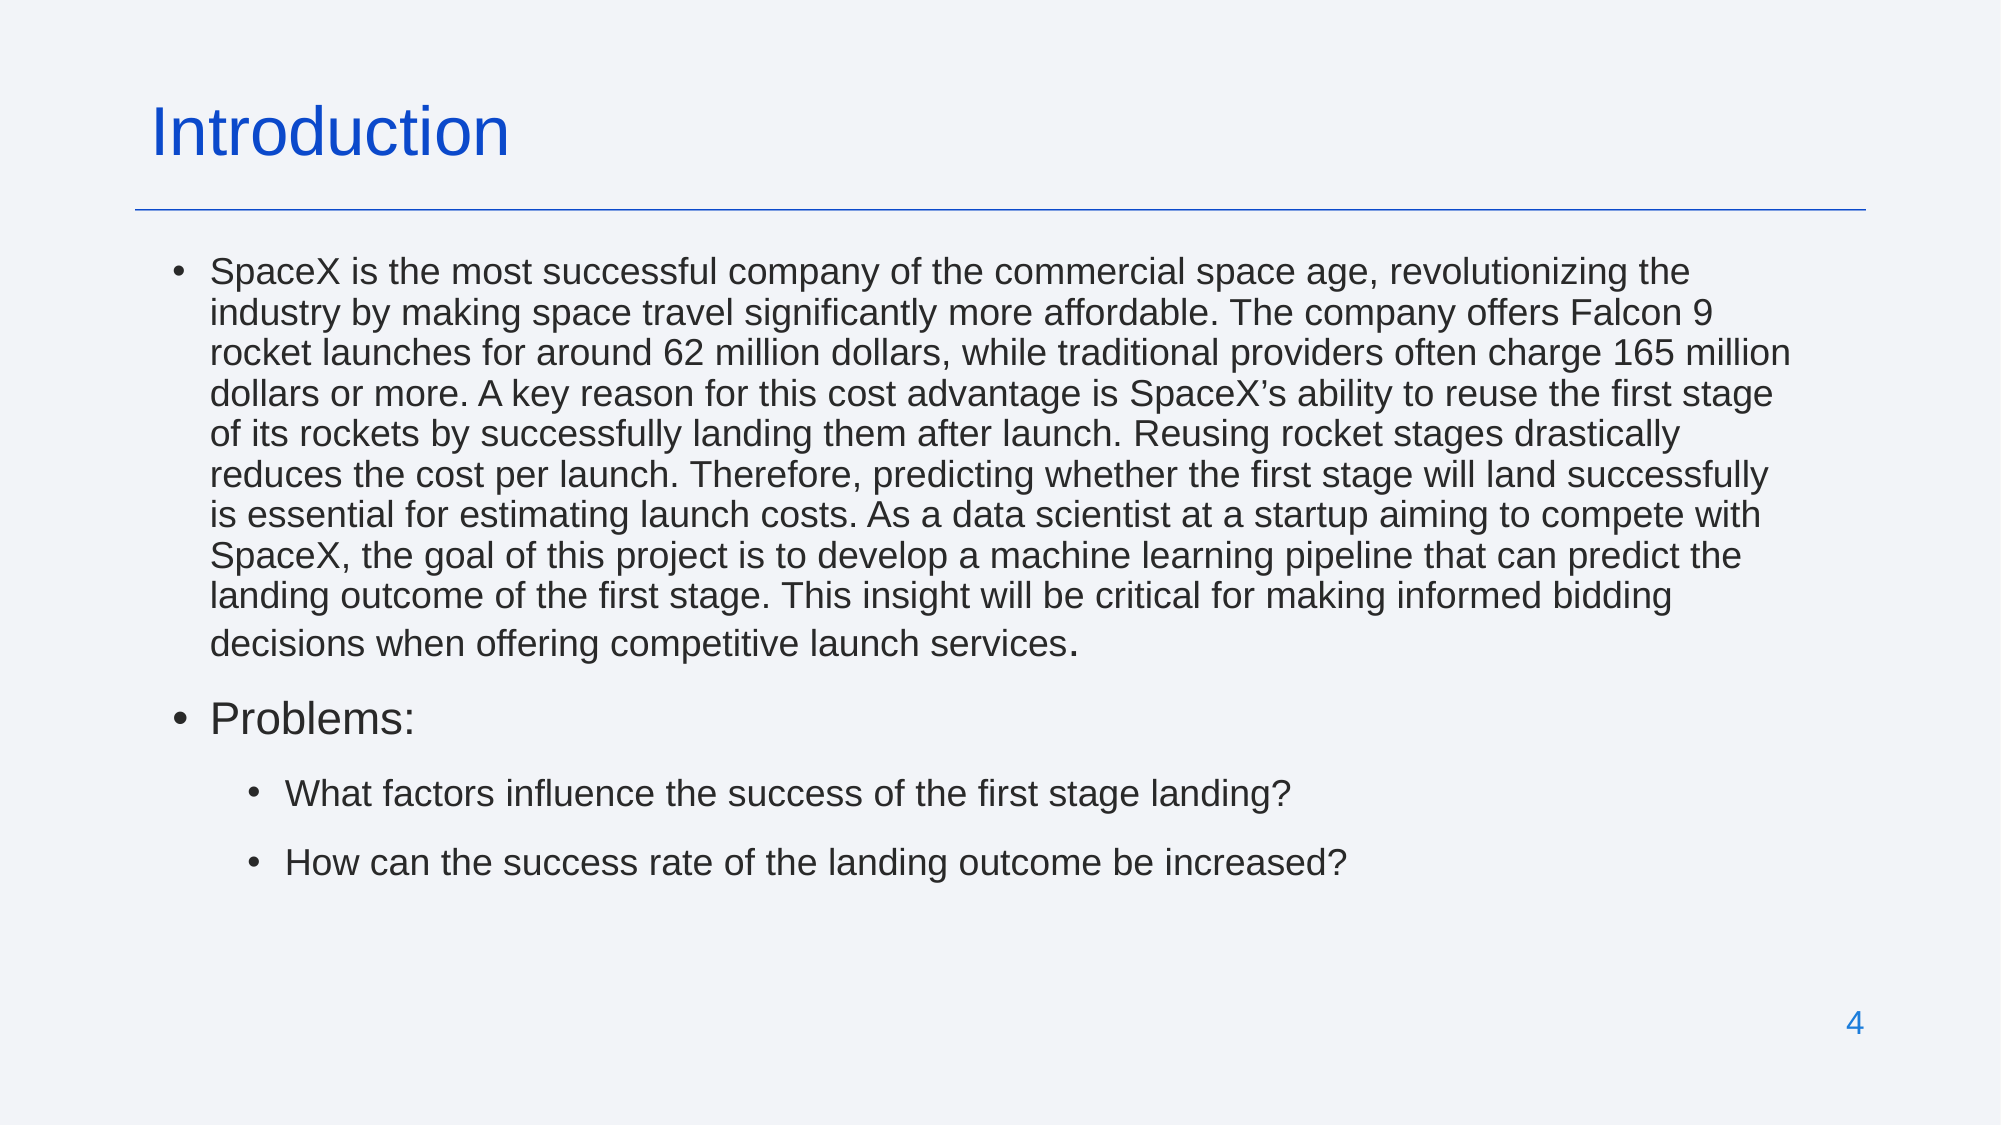

Introduction
SpaceX is the most successful company of the commercial space age, revolutionizing the industry by making space travel significantly more affordable. The company offers Falcon 9 rocket launches for around 62 million dollars, while traditional providers often charge 165 million dollars or more. A key reason for this cost advantage is SpaceX’s ability to reuse the first stage of its rockets by successfully landing them after launch. Reusing rocket stages drastically reduces the cost per launch. Therefore, predicting whether the first stage will land successfully is essential for estimating launch costs. As a data scientist at a startup aiming to compete with SpaceX, the goal of this project is to develop a machine learning pipeline that can predict the landing outcome of the first stage. This insight will be critical for making informed bidding decisions when offering competitive launch services.
Problems:
What factors influence the success of the first stage landing?
How can the success rate of the landing outcome be increased?
4